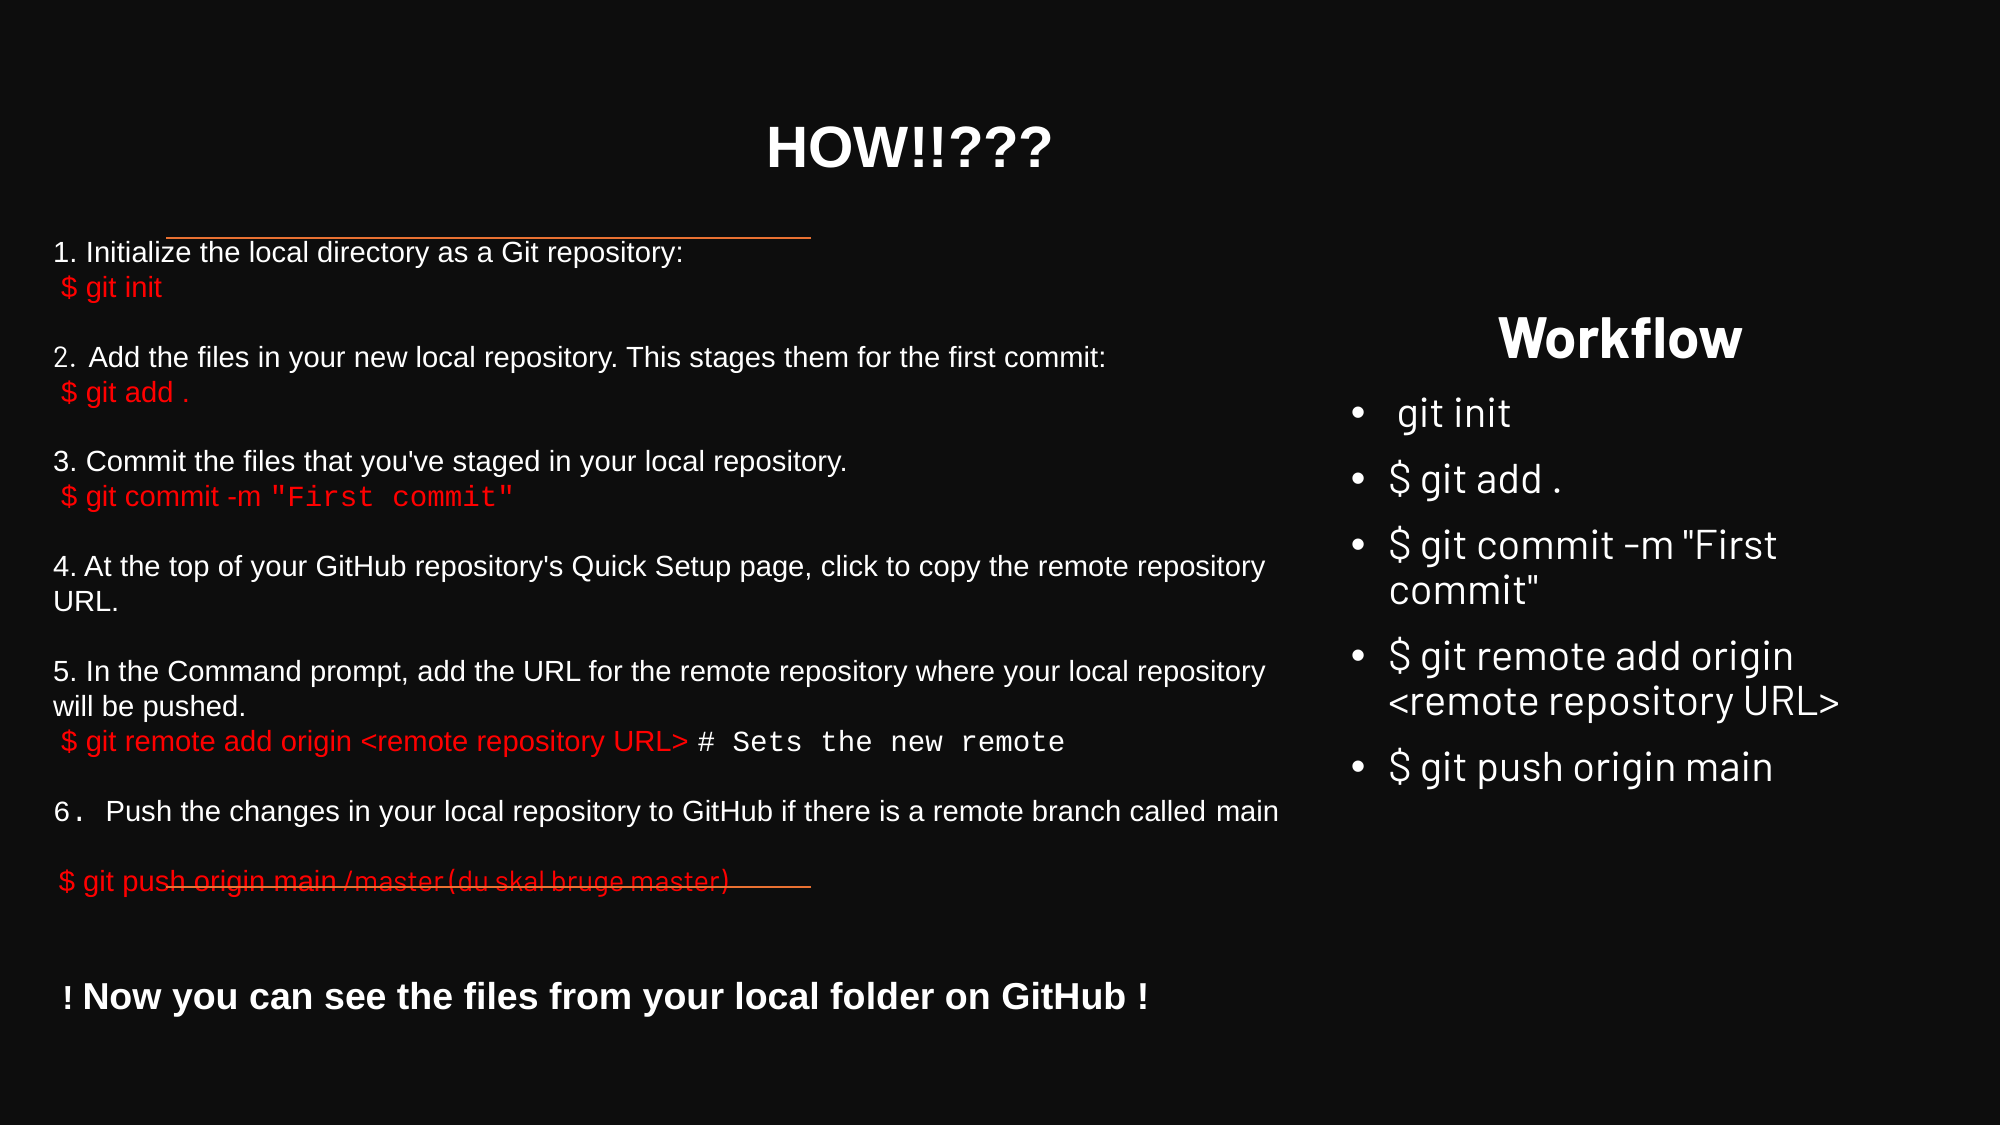

HOW!!???
Workflow
 git init
$ git add .
$ git commit -m "First commit"
$ git remote add origin <remote repository URL>
$ git push origin main

# 1. Initialize the local directory as a Git repository: $ git init 2.  Add the files in your new local repository. This stages them for the first commit: $ git add . 3. Commit the files that you've staged in your local repository. $ git commit -m "First commit" 4. At the top of your GitHub repository's Quick Setup page, click to copy the remote repository URL. 5. In the Command prompt, add the URL for the remote repository where your local repository will be pushed. $ git remote add origin <remote repository URL> # Sets the new remote 6. Push the changes in your local repository to GitHub if there is a remote branch called main $ git push origin main /master (du skal bruge master) ! Now you can see the files from your local folder on GitHub !